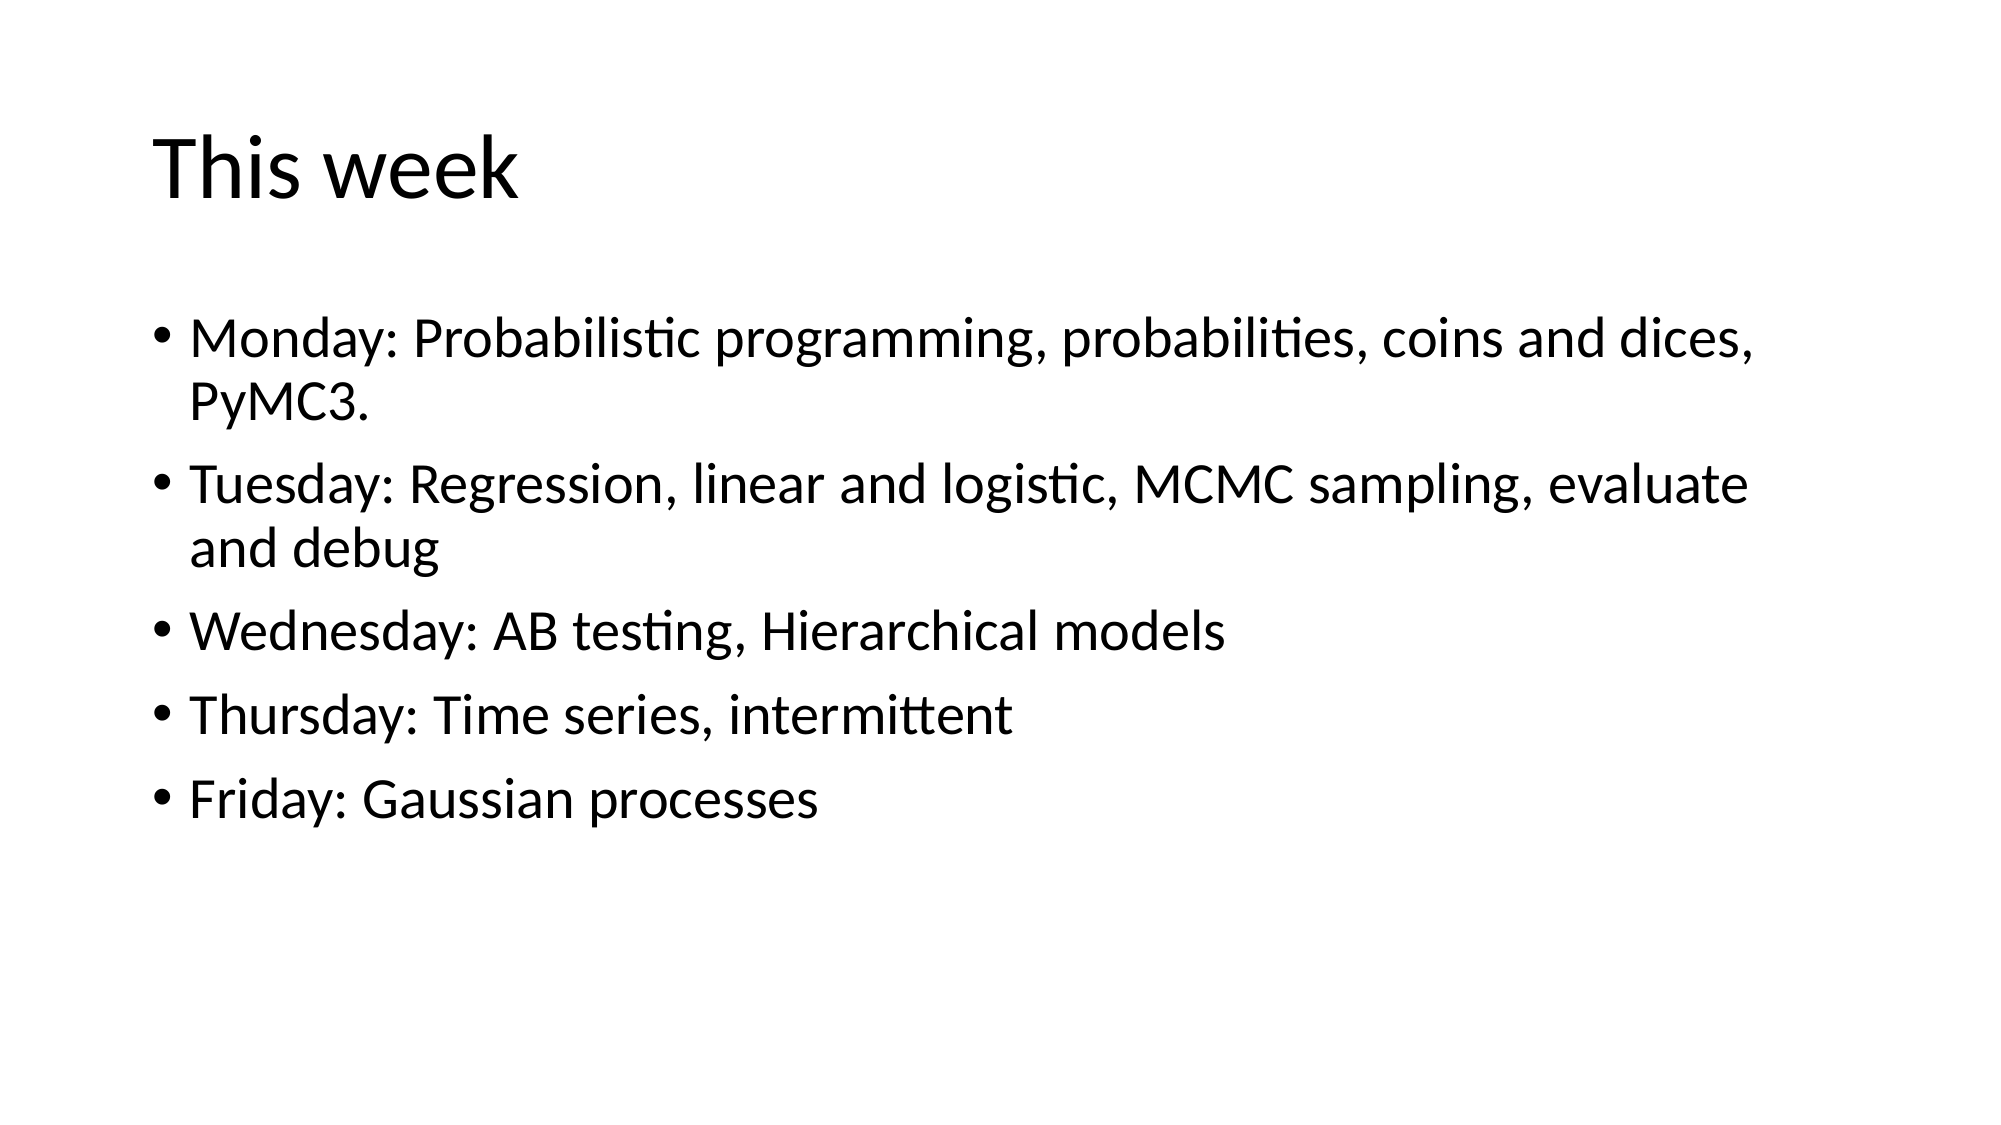

# This week
Monday: Probabilistic programming, probabilities, coins and dices, PyMC3.
Tuesday: Regression, linear and logistic, MCMC sampling, evaluate and debug
Wednesday: AB testing, Hierarchical models
Thursday: Time series, intermittent
Friday: Gaussian processes